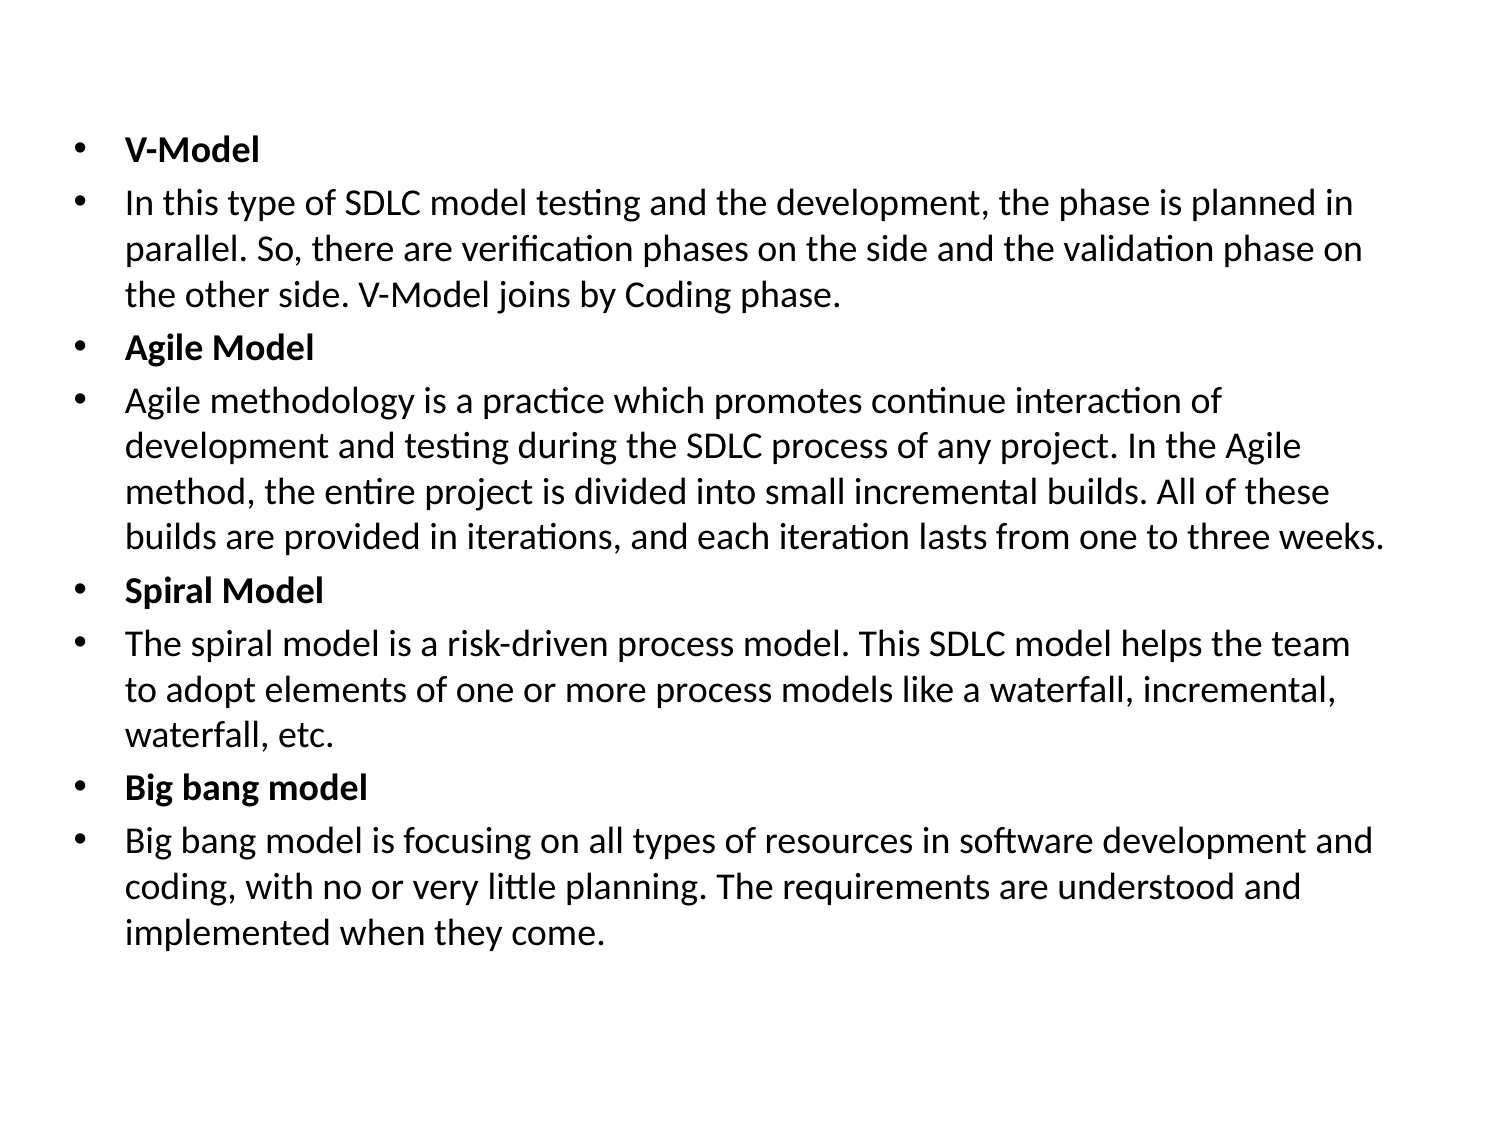

V-Model
In this type of SDLC model testing and the development, the phase is planned in parallel. So, there are verification phases on the side and the validation phase on the other side. V-Model joins by Coding phase.
Agile Model
Agile methodology is a practice which promotes continue interaction of development and testing during the SDLC process of any project. In the Agile method, the entire project is divided into small incremental builds. All of these builds are provided in iterations, and each iteration lasts from one to three weeks.
Spiral Model
The spiral model is a risk-driven process model. This SDLC model helps the team to adopt elements of one or more process models like a waterfall, incremental, waterfall, etc.
Big bang model
Big bang model is focusing on all types of resources in software development and coding, with no or very little planning. The requirements are understood and implemented when they come.